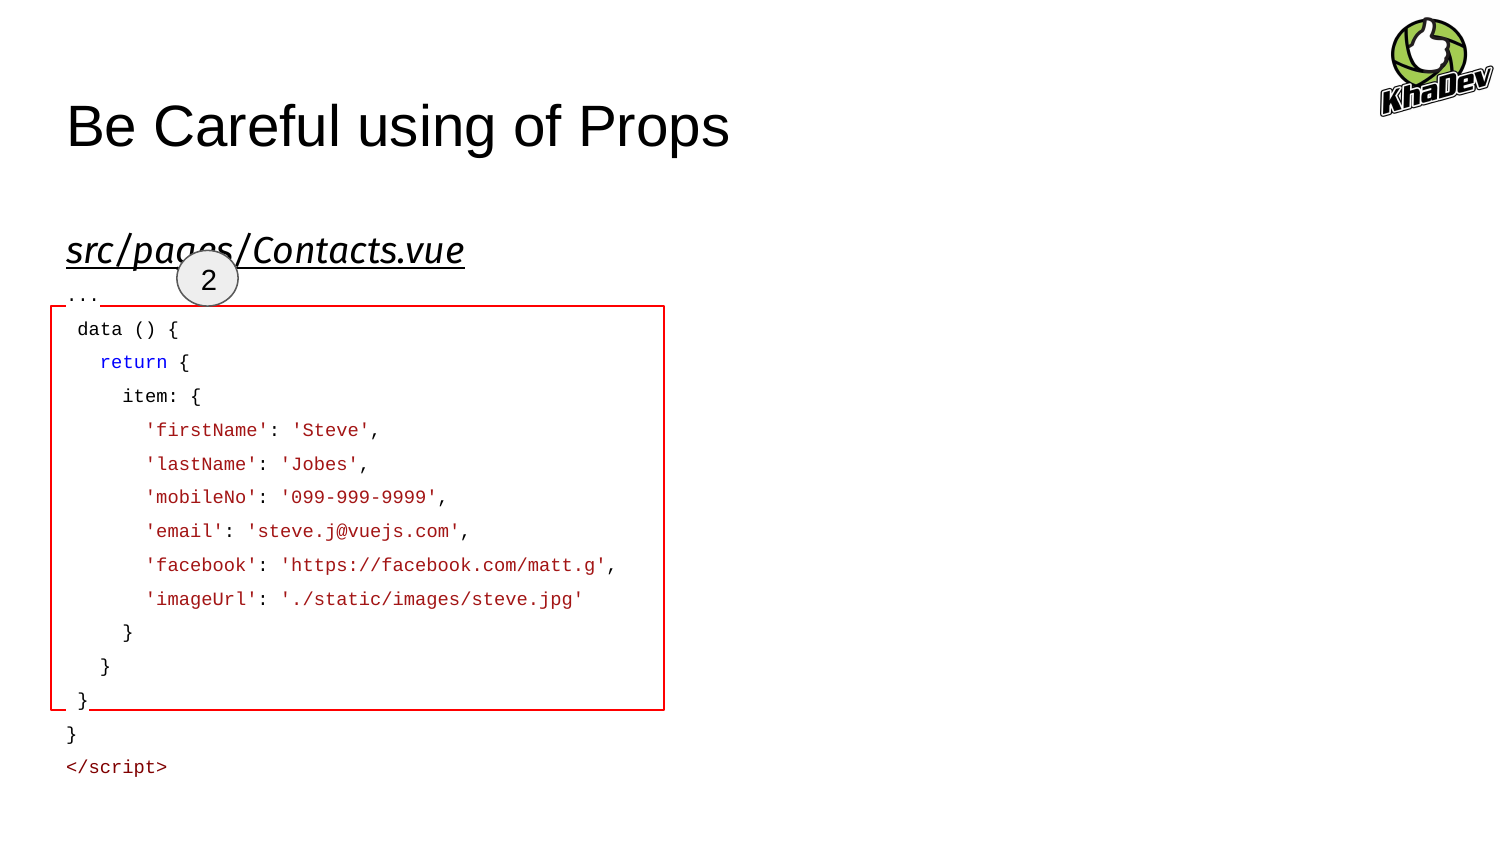

# Be Careful using of Props
src/pages/Contacts.vue
...
 data () {
   return {
     item: {
       'firstName': 'Steve',
       'lastName': 'Jobes',
       'mobileNo': '099-999-9999',
       'email': 'steve.j@vuejs.com',
       'facebook': 'https://facebook.com/matt.g',
       'imageUrl': './static/images/steve.jpg'
     }
   }
 }
}
</script>

2